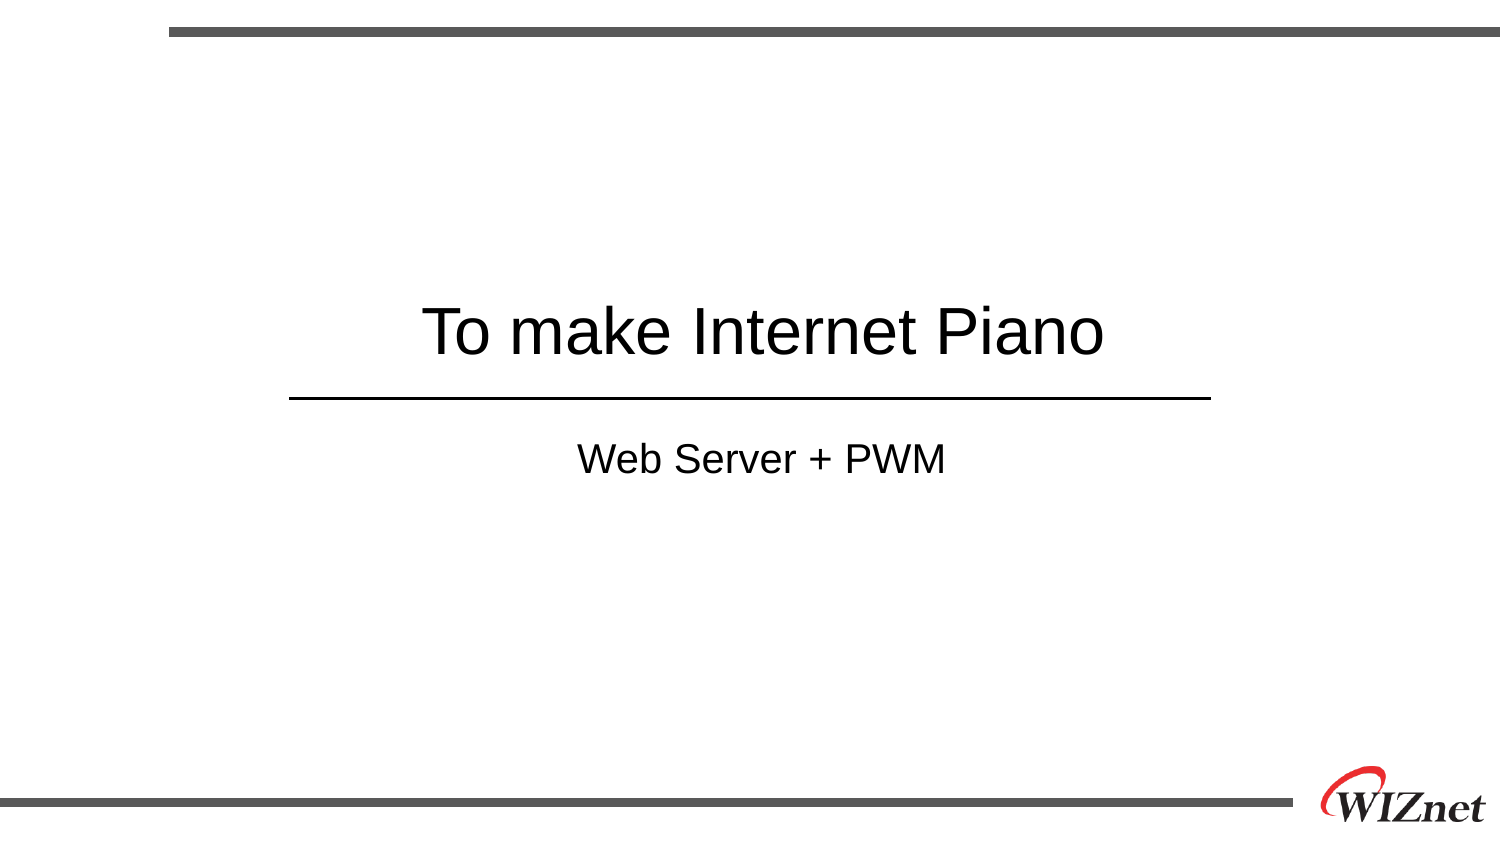

# To make Internet Piano
Web Server + PWM